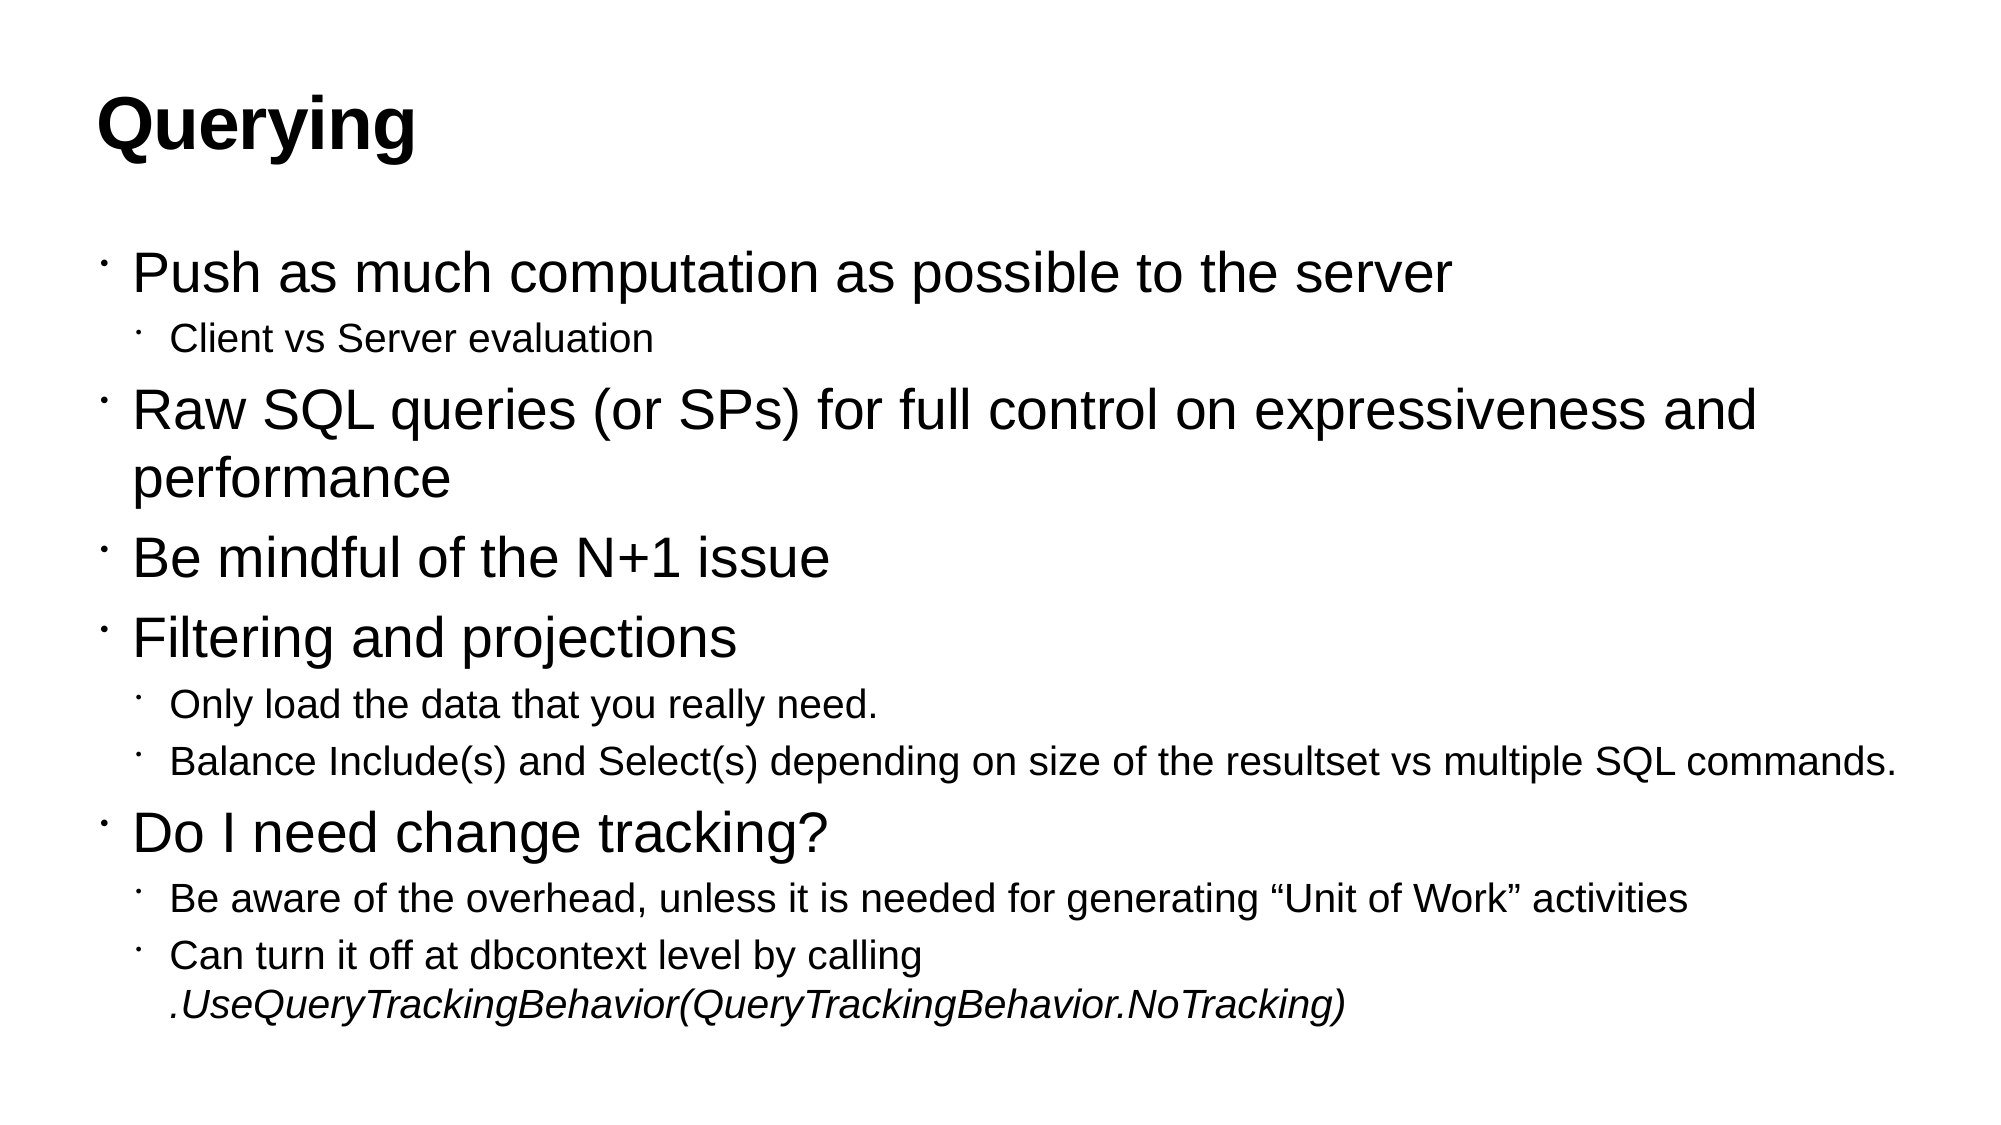

# Querying
Push as much computation as possible to the server
Client vs Server evaluation
Raw SQL queries (or SPs) for full control on expressiveness and performance
Be mindful of the N+1 issue
Filtering and projections
Only load the data that you really need.
Balance Include(s) and Select(s) depending on size of the resultset vs multiple SQL commands.
Do I need change tracking?
Be aware of the overhead, unless it is needed for generating “Unit of Work” activities
Can turn it off at dbcontext level by calling 	.UseQueryTrackingBehavior(QueryTrackingBehavior.NoTracking)